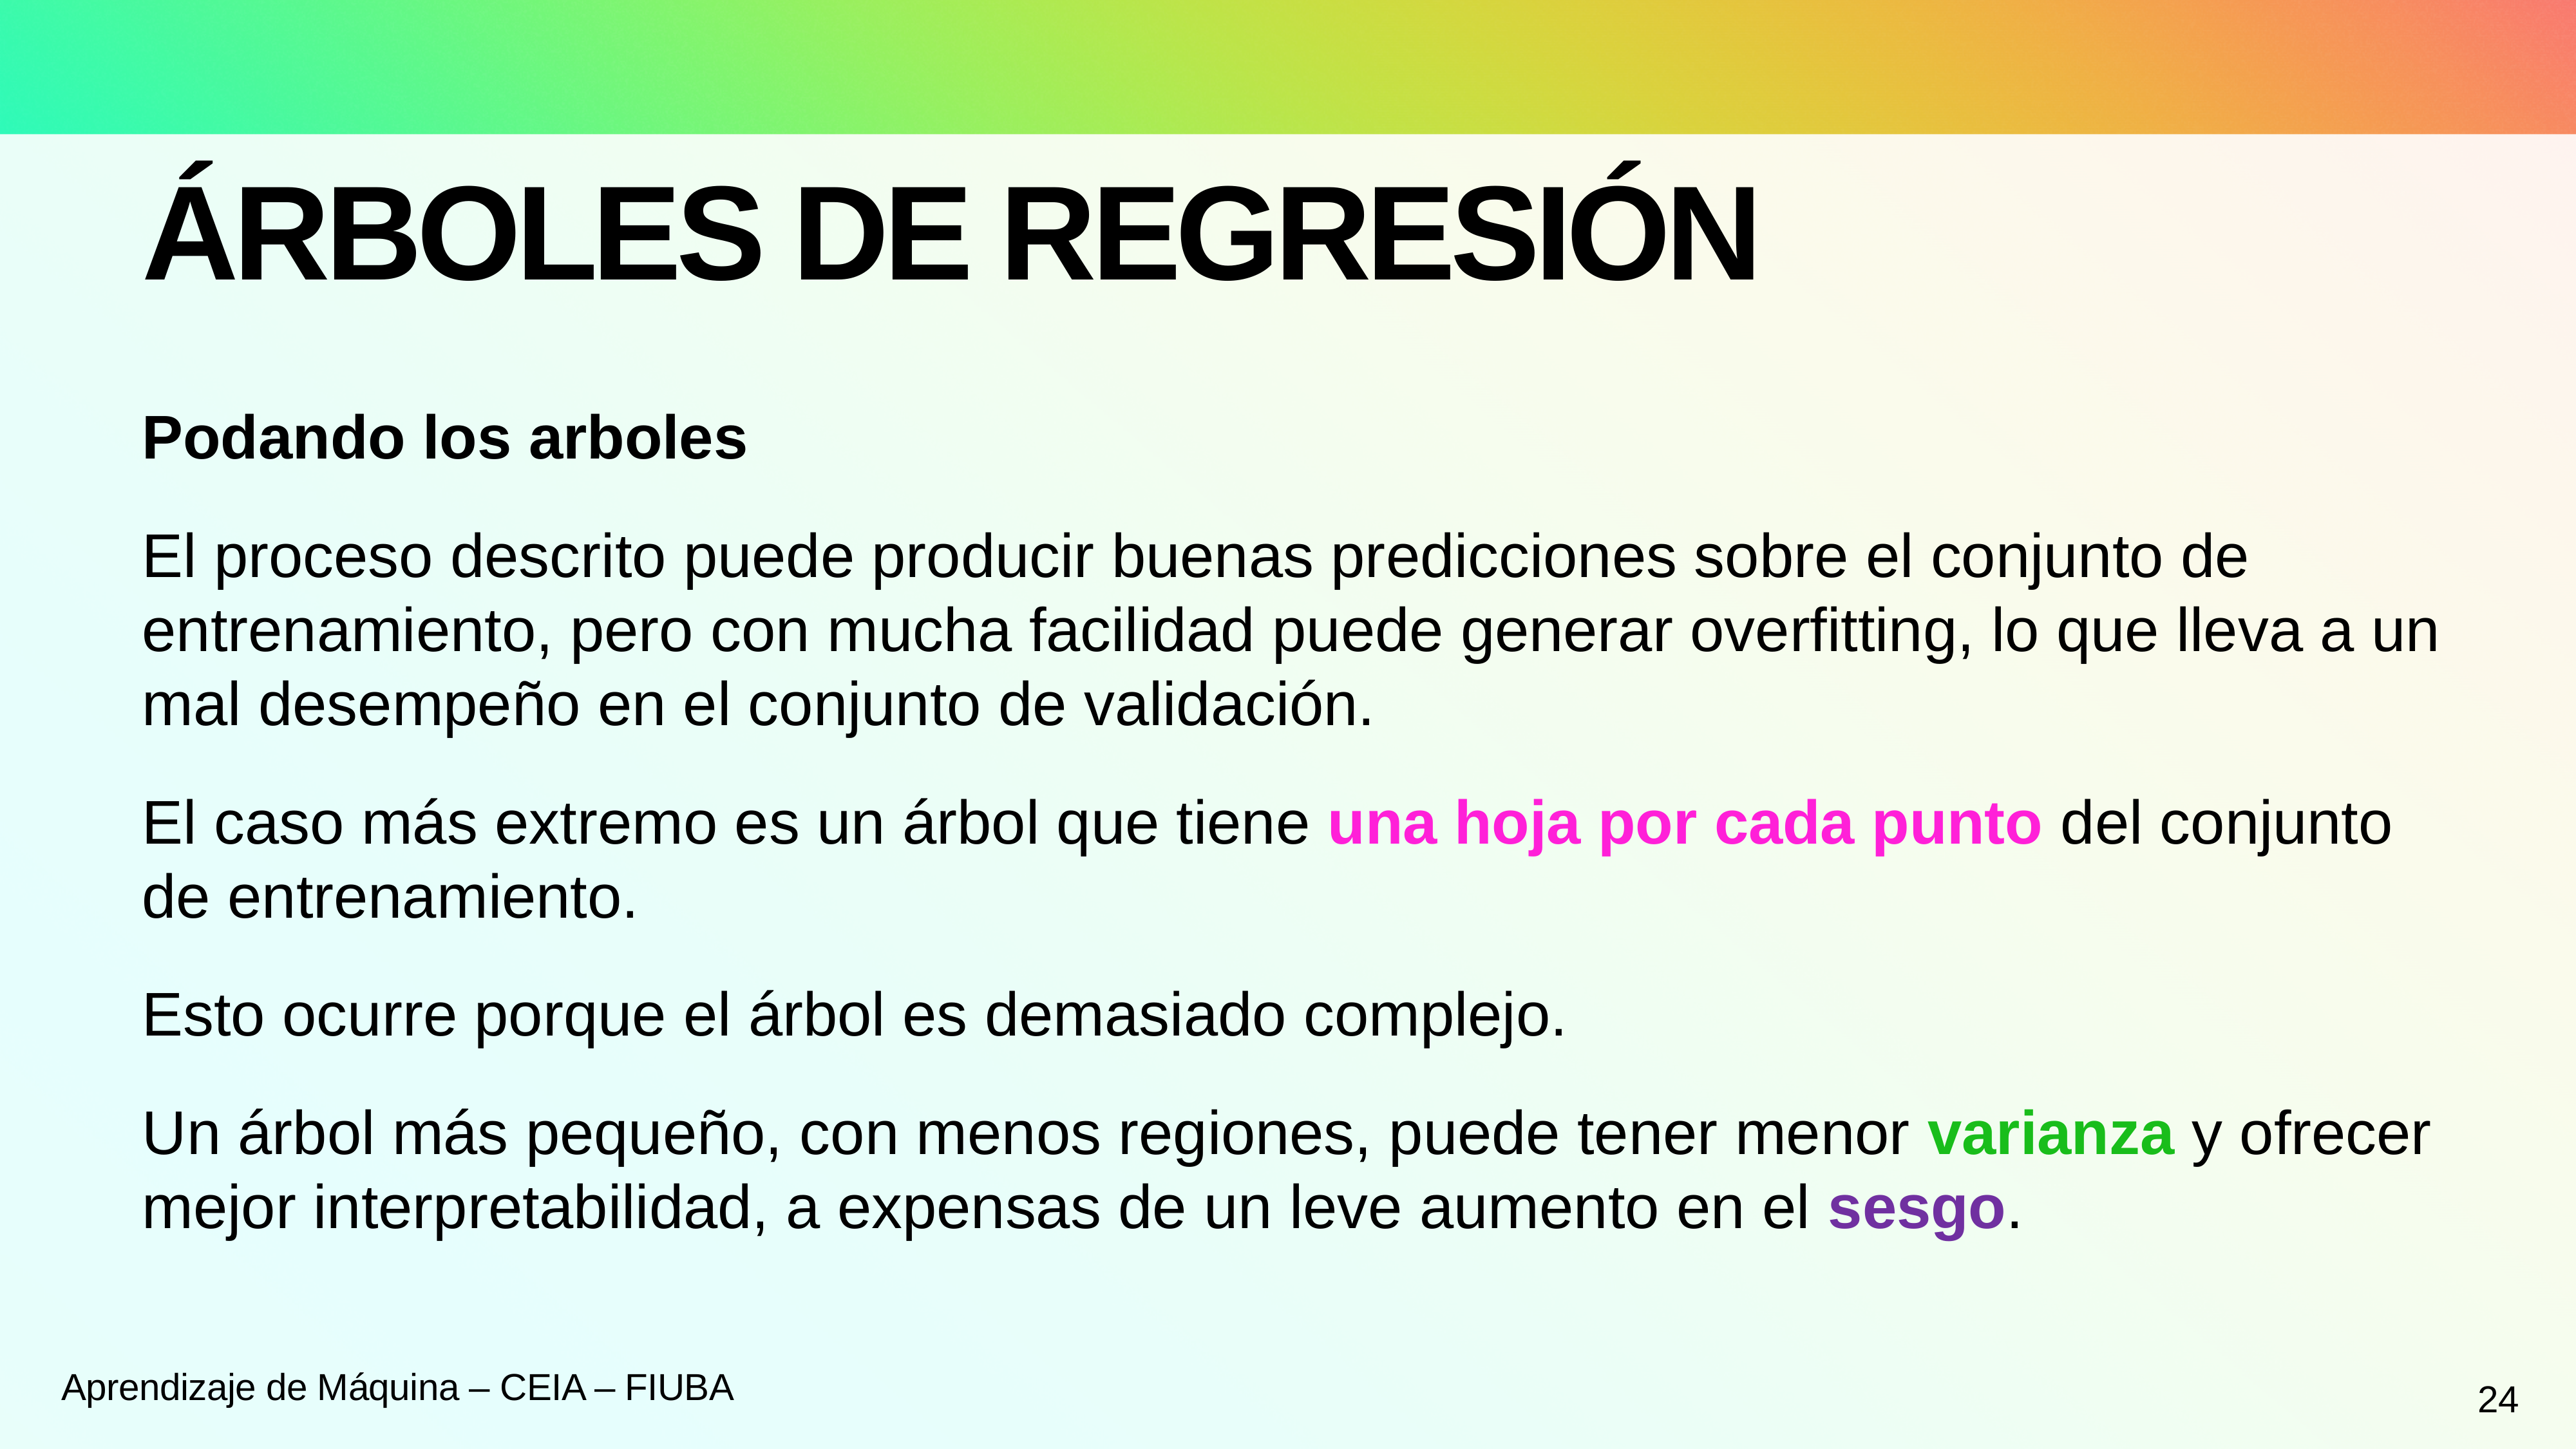

# Árboles de Regresión
Podando los arboles
El proceso descrito puede producir buenas predicciones sobre el conjunto de entrenamiento, pero con mucha facilidad puede generar overfitting, lo que lleva a un mal desempeño en el conjunto de validación.
El caso más extremo es un árbol que tiene una hoja por cada punto del conjunto de entrenamiento.
Esto ocurre porque el árbol es demasiado complejo.
Un árbol más pequeño, con menos regiones, puede tener menor varianza y ofrecer mejor interpretabilidad, a expensas de un leve aumento en el sesgo.
Aprendizaje de Máquina – CEIA – FIUBA
24